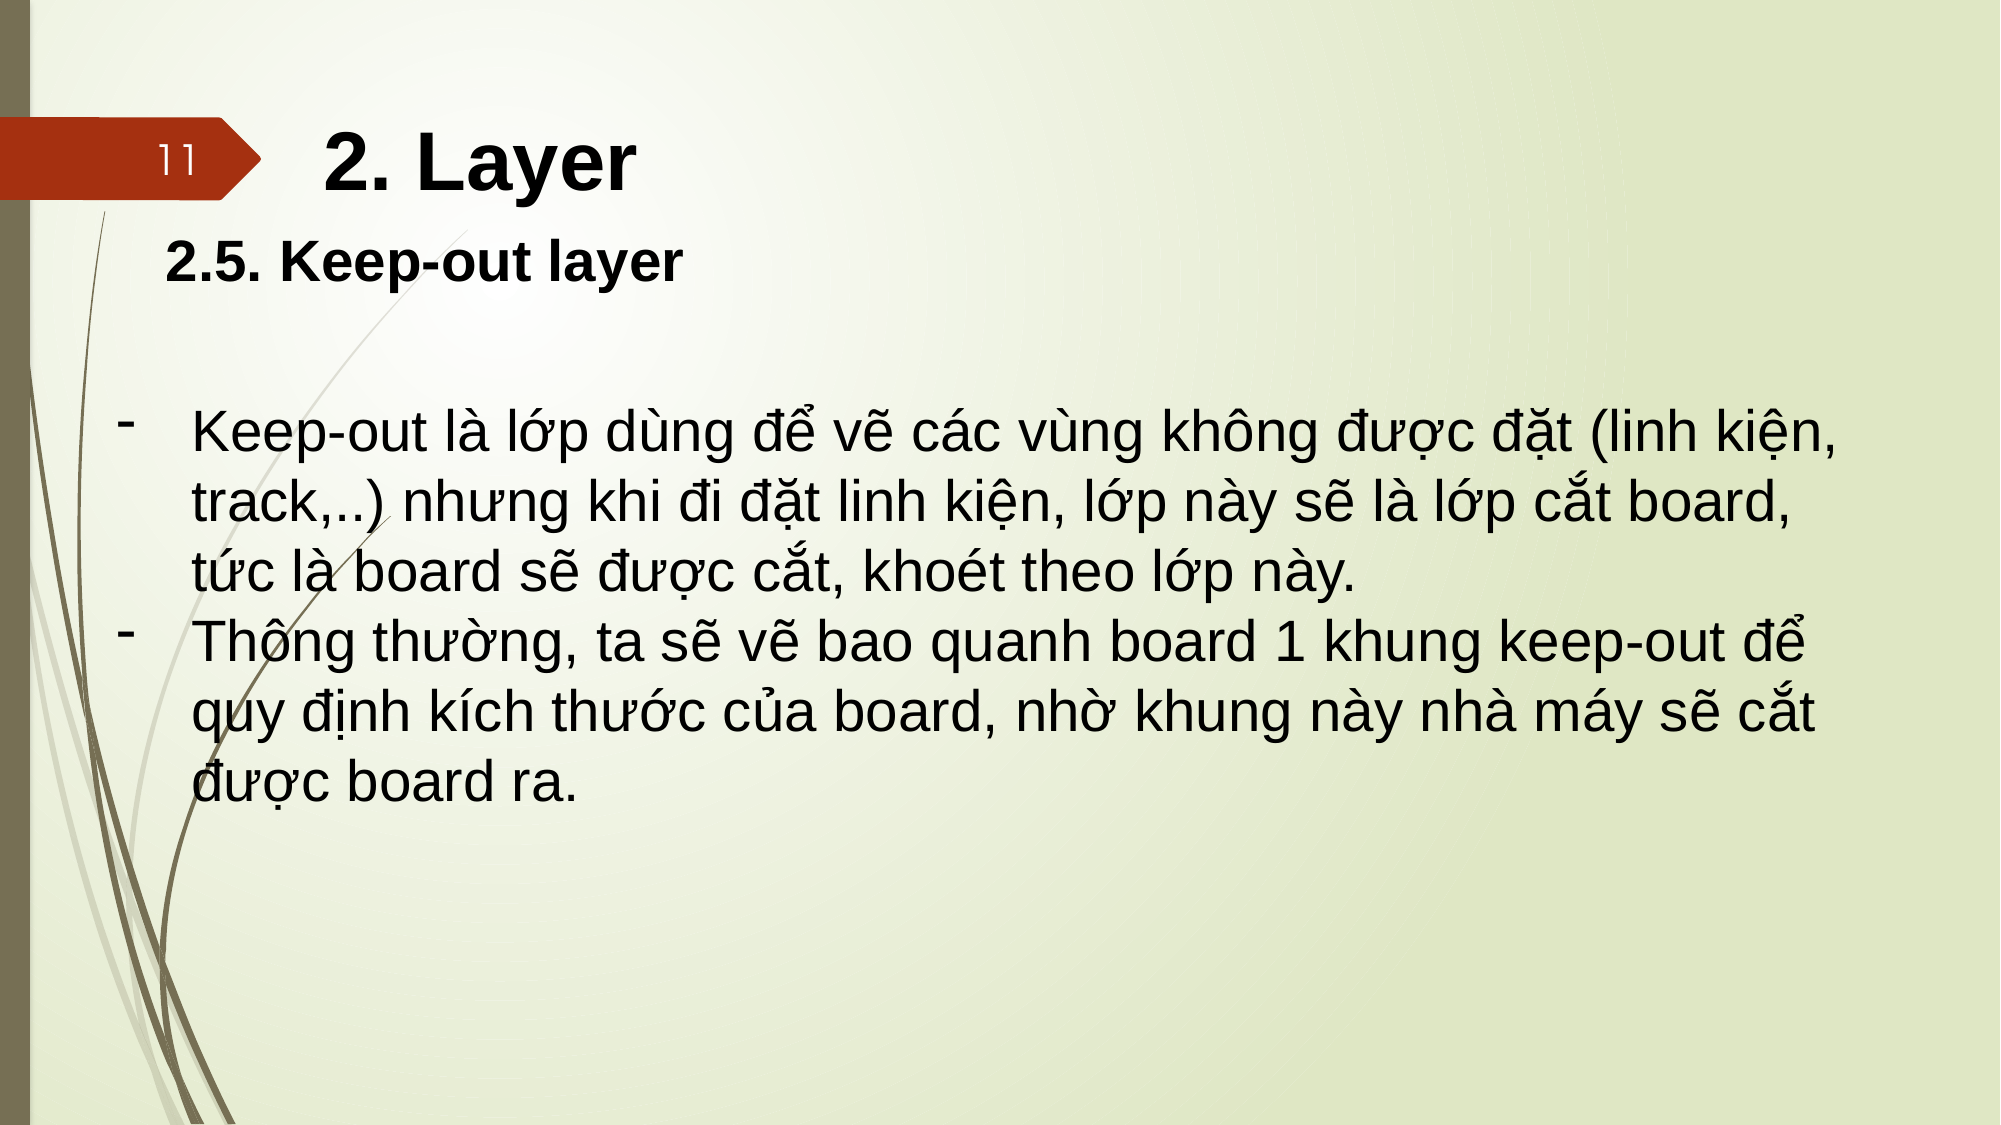

2. Layer
11
2.5. Keep-out layer
Keep-out là lớp dùng để vẽ các vùng không được đặt (linh kiện, track,..) nhưng khi đi đặt linh kiện, lớp này sẽ là lớp cắt board, tức là board sẽ được cắt, khoét theo lớp này.
Thông thường, ta sẽ vẽ bao quanh board 1 khung keep-out để quy định kích thước của board, nhờ khung này nhà máy sẽ cắt được board ra.